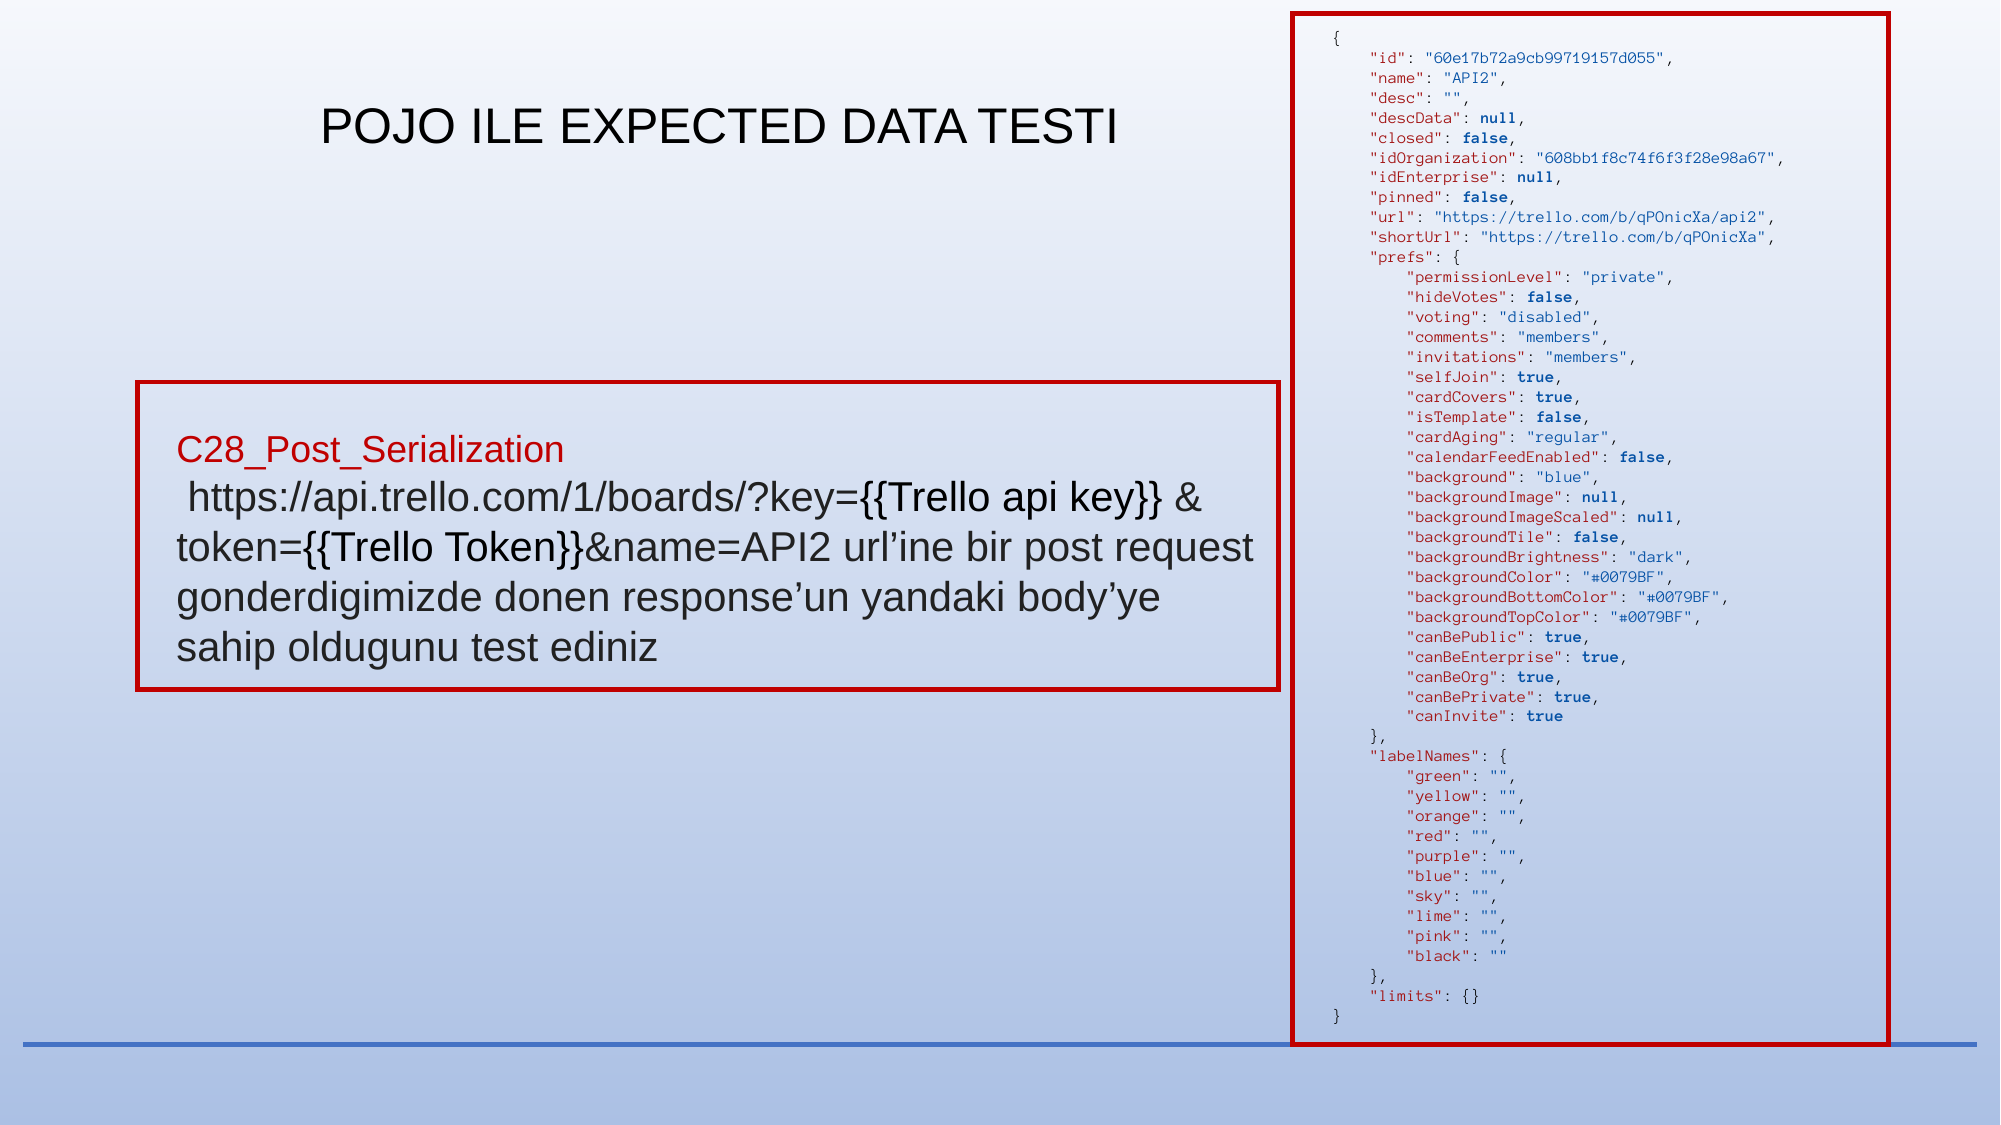

{
    "id": "60e17b72a9cb99719157d055",
    "name": "API2",
    "desc": "",
    "descData": null,
    "closed": false,
    "idOrganization": "608bb1f8c74f6f3f28e98a67",
    "idEnterprise": null,
    "pinned": false,
    "url": "https://trello.com/b/qPOnicXa/api2",
    "shortUrl": "https://trello.com/b/qPOnicXa",
    "prefs": {
        "permissionLevel": "private",
        "hideVotes": false,
        "voting": "disabled",
        "comments": "members",
        "invitations": "members",
        "selfJoin": true,
        "cardCovers": true,
        "isTemplate": false,
        "cardAging": "regular",
        "calendarFeedEnabled": false,
        "background": "blue",
        "backgroundImage": null,
        "backgroundImageScaled": null,
        "backgroundTile": false,
        "backgroundBrightness": "dark",
        "backgroundColor": "#0079BF",
        "backgroundBottomColor": "#0079BF",
        "backgroundTopColor": "#0079BF",
        "canBePublic": true,
        "canBeEnterprise": true,
        "canBeOrg": true,
        "canBePrivate": true,
        "canInvite": true
    },
    "labelNames": {
        "green": "",
        "yellow": "",
        "orange": "",
        "red": "",
        "purple": "",
        "blue": "",
        "sky": "",
        "lime": "",
        "pink": "",
        "black": ""
    },
    "limits": {}
}
POJO ILE EXPECTED DATA TESTI

C28_Post_Serialization
 https://api.trello.com/1/boards/?key={{Trello api key}} & token={{Trello Token}}&name=API2 url’ine bir post request gonderdigimizde donen response’un yandaki body’ye sahip oldugunu test ediniz